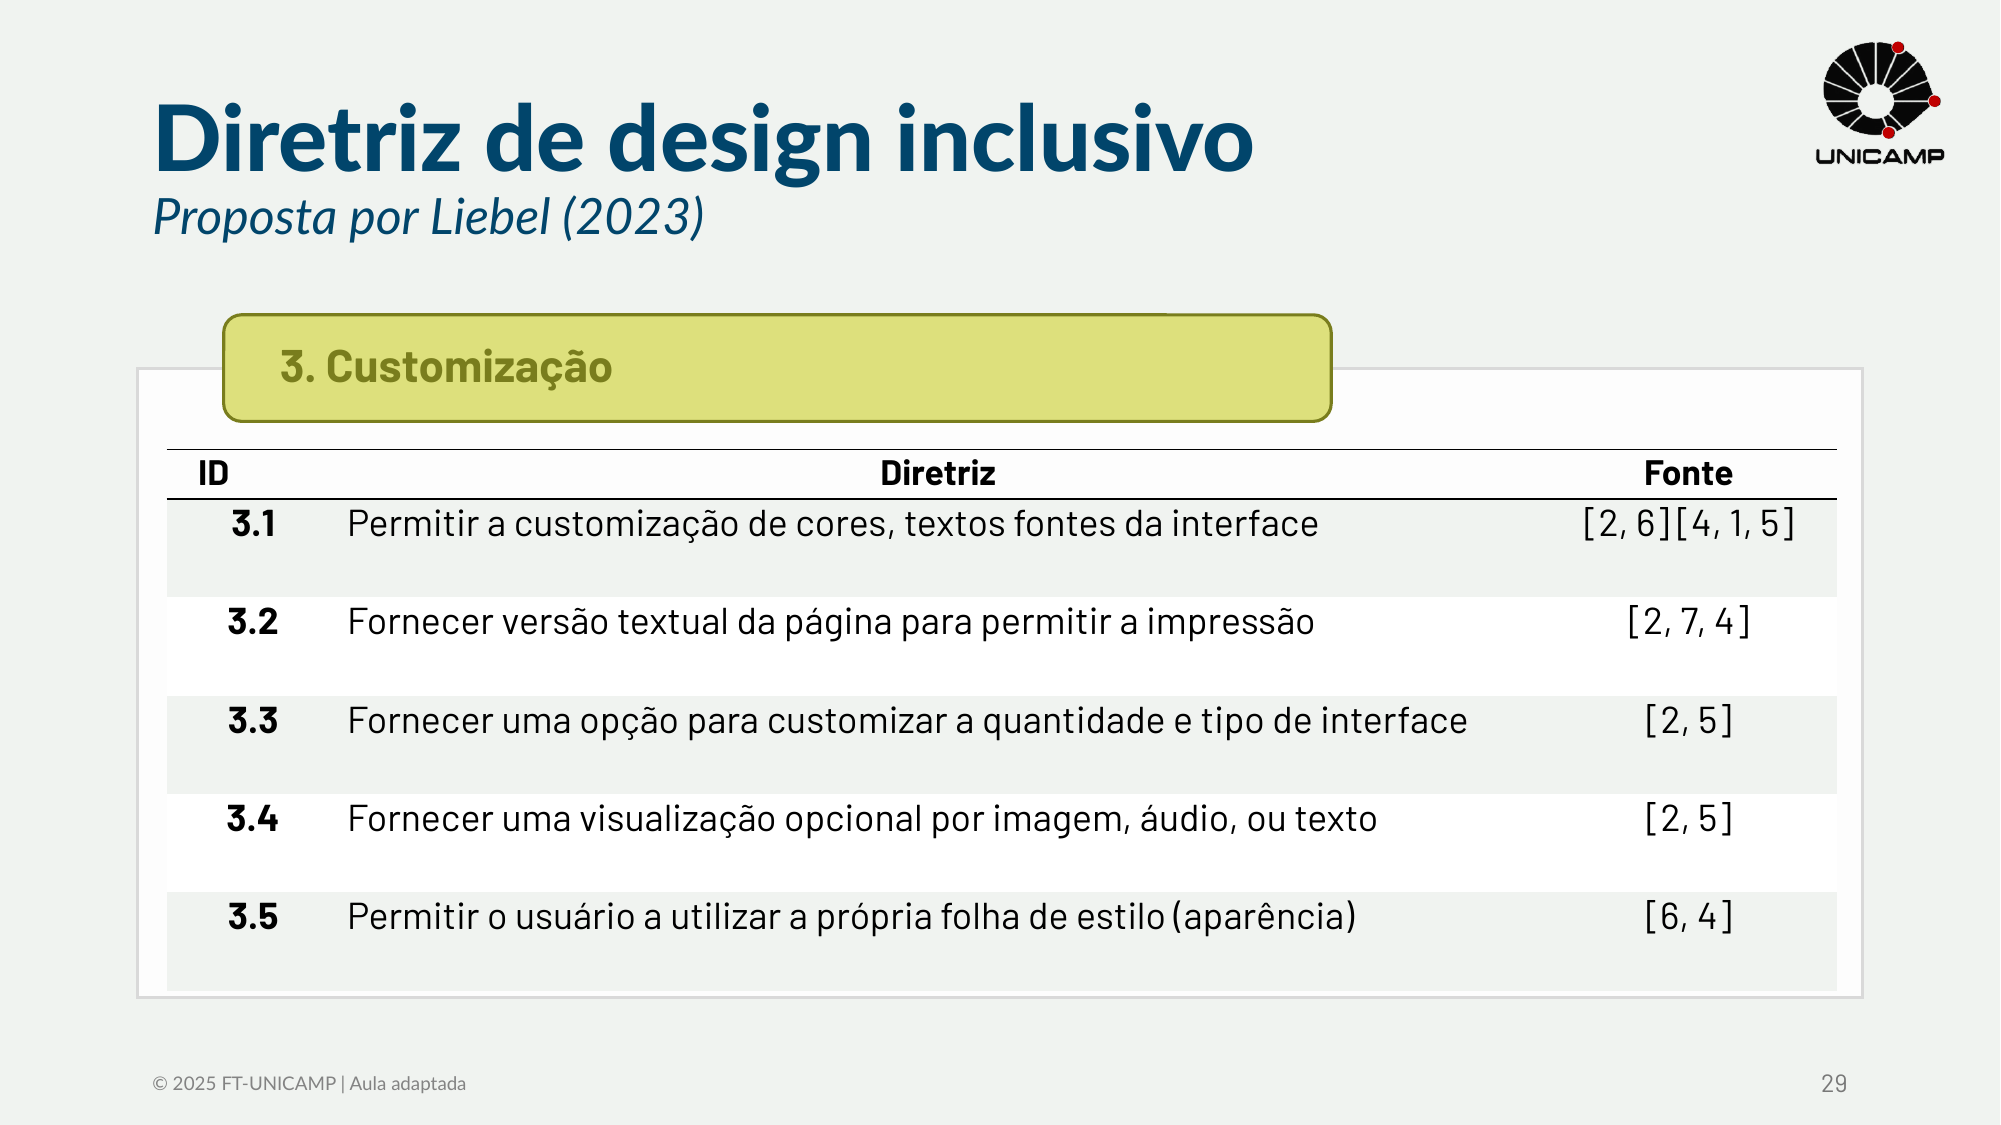

# Diretriz de design inclusivo Proposta por Liebel (2023)
3. Customização
| ID | Diretriz | Fonte |
| --- | --- | --- |
| 3.1 | Permitir a customização de cores, textos fontes da interface | [2, 6] [4, 1, 5] |
| 3.2 | Fornecer versão textual da página para permitir a impressão | [2, 7, 4] |
| 3.3 | Fornecer uma opção para customizar a quantidade e tipo de interface | [2, 5] |
| 3.4 | Fornecer uma visualização opcional por imagem, áudio, ou texto | [2, 5] |
| 3.5 | Permitir o usuário a utilizar a própria folha de estilo (aparência) | [6, 4] |
© 2025 FT-UNICAMP | Aula adaptada
29